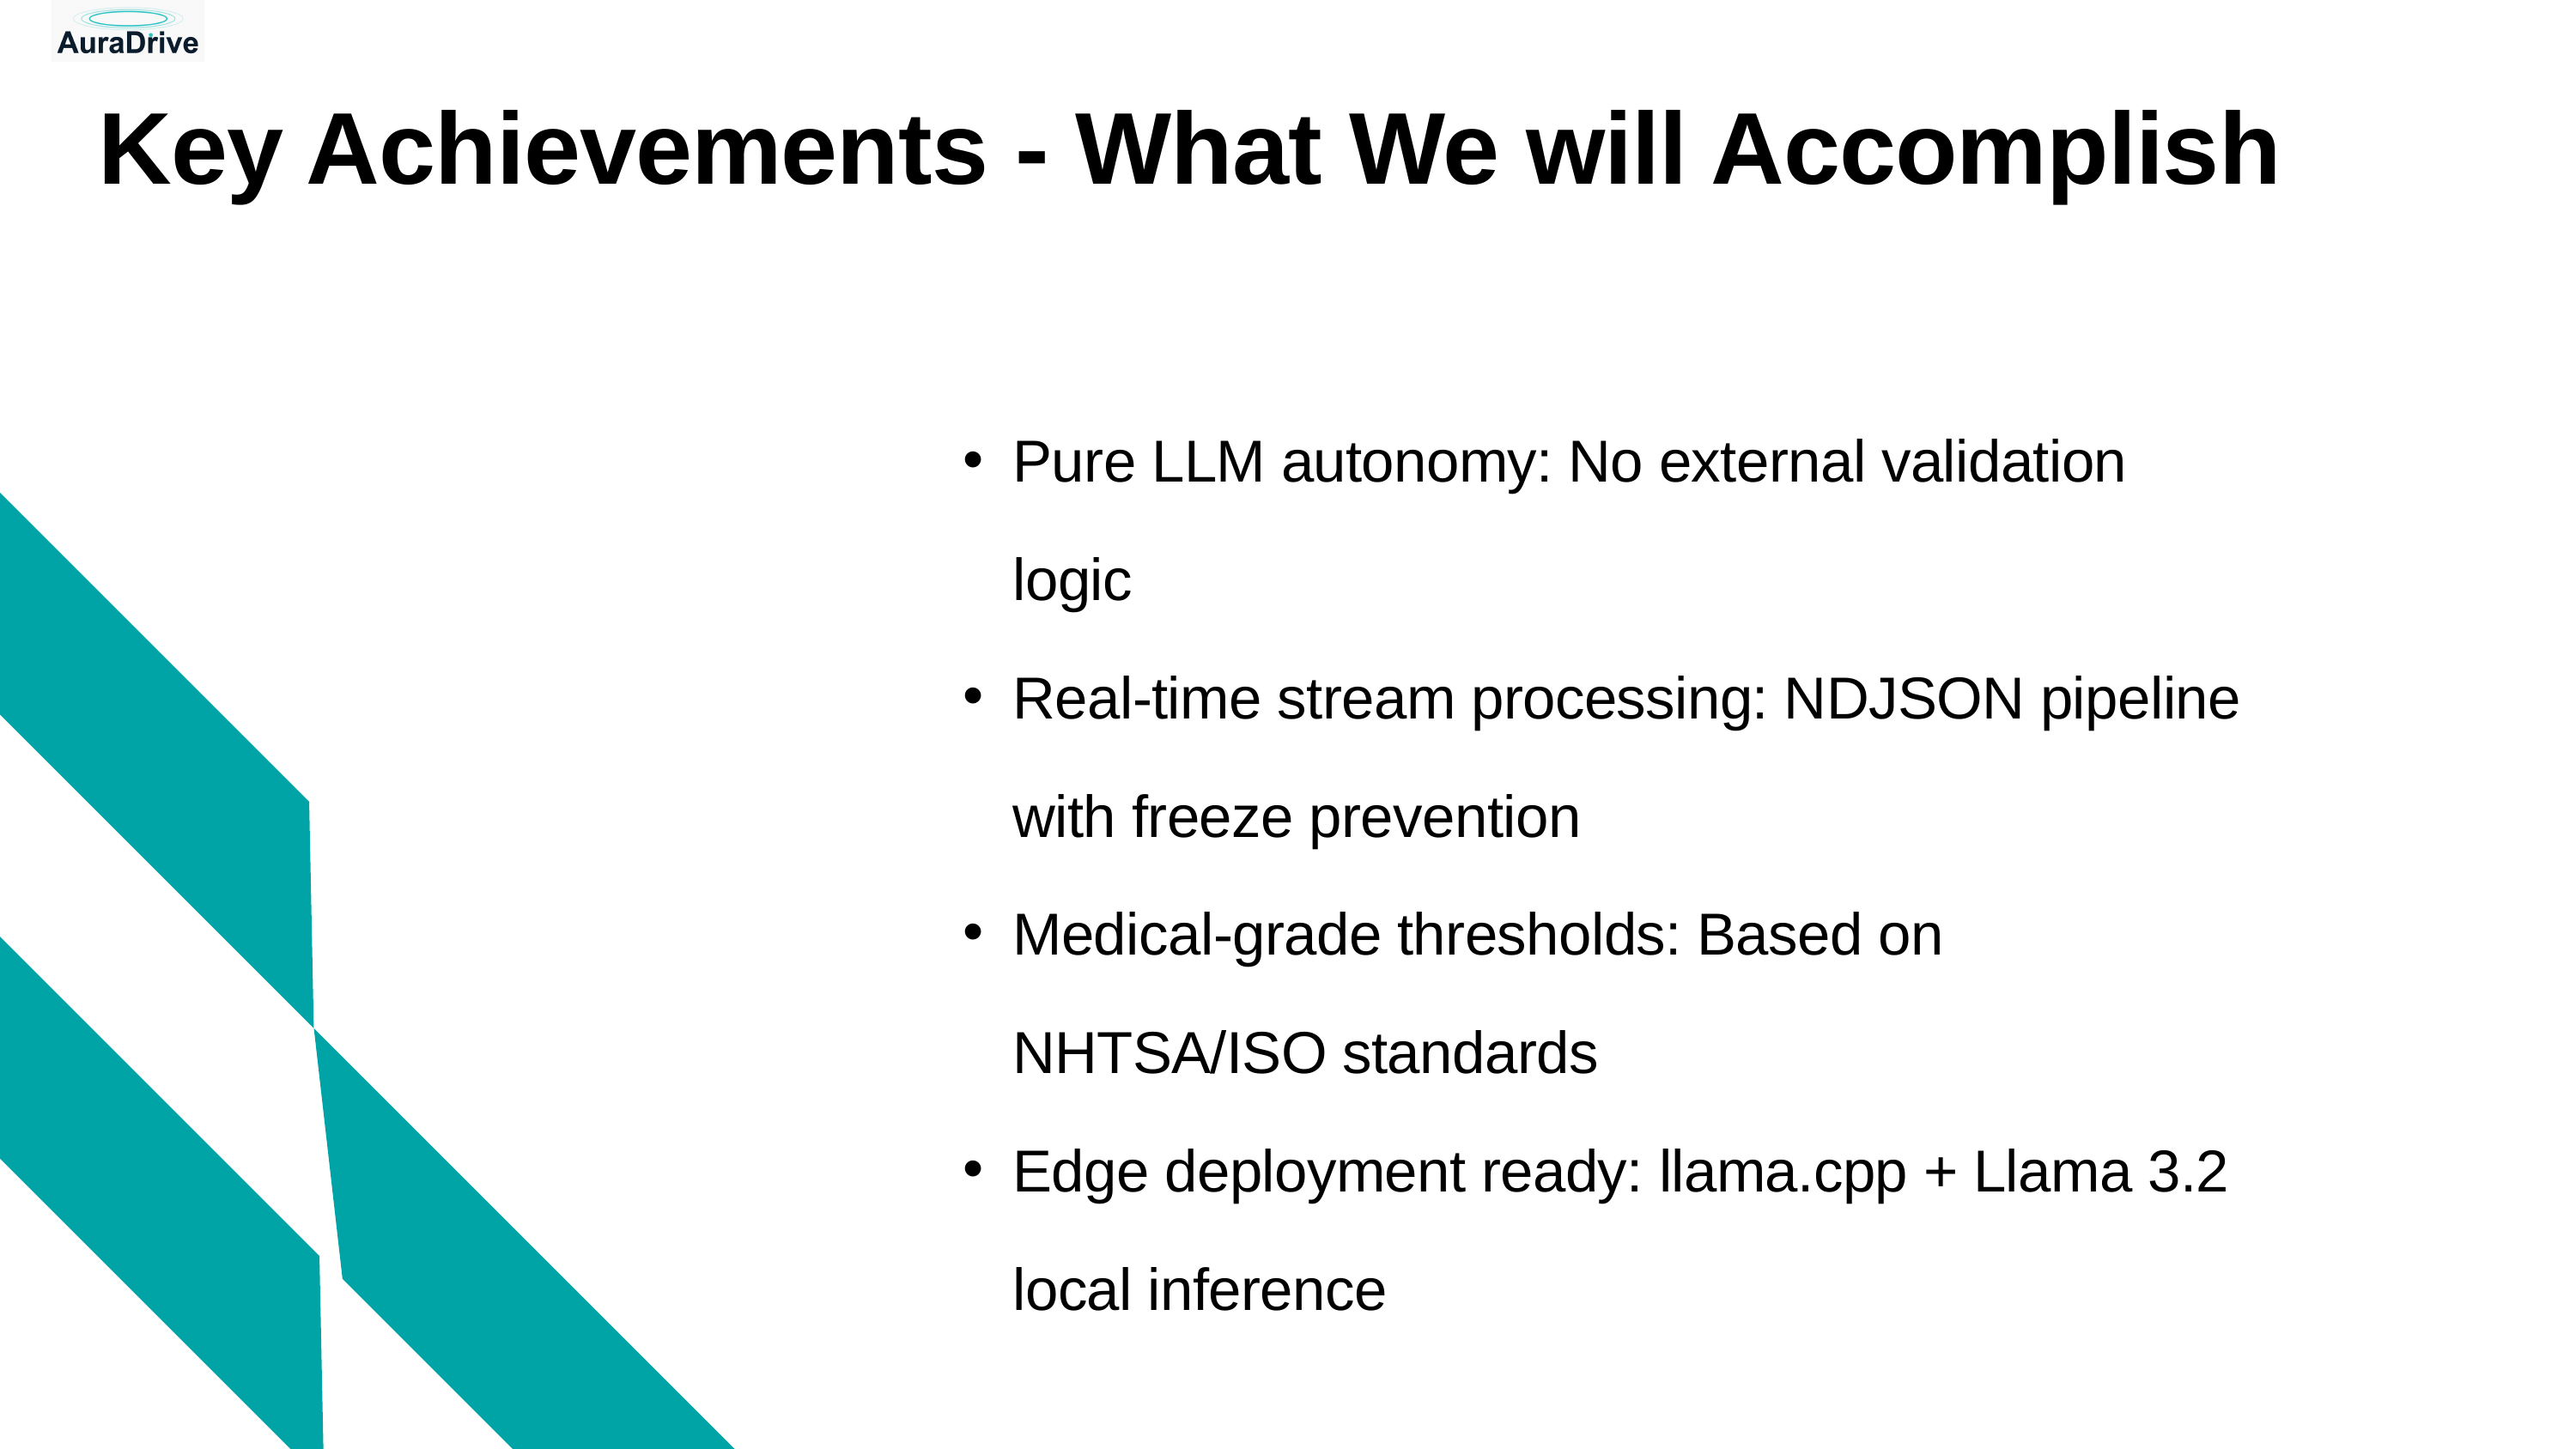

Key Achievements - What We will Accomplish

Pure LLM autonomy: No external validation logic
Real-time stream processing: NDJSON pipeline with freeze prevention
Medical-grade thresholds: Based on NHTSA/ISO standards
Edge deployment ready: llama.cpp + Llama 3.2 local inference